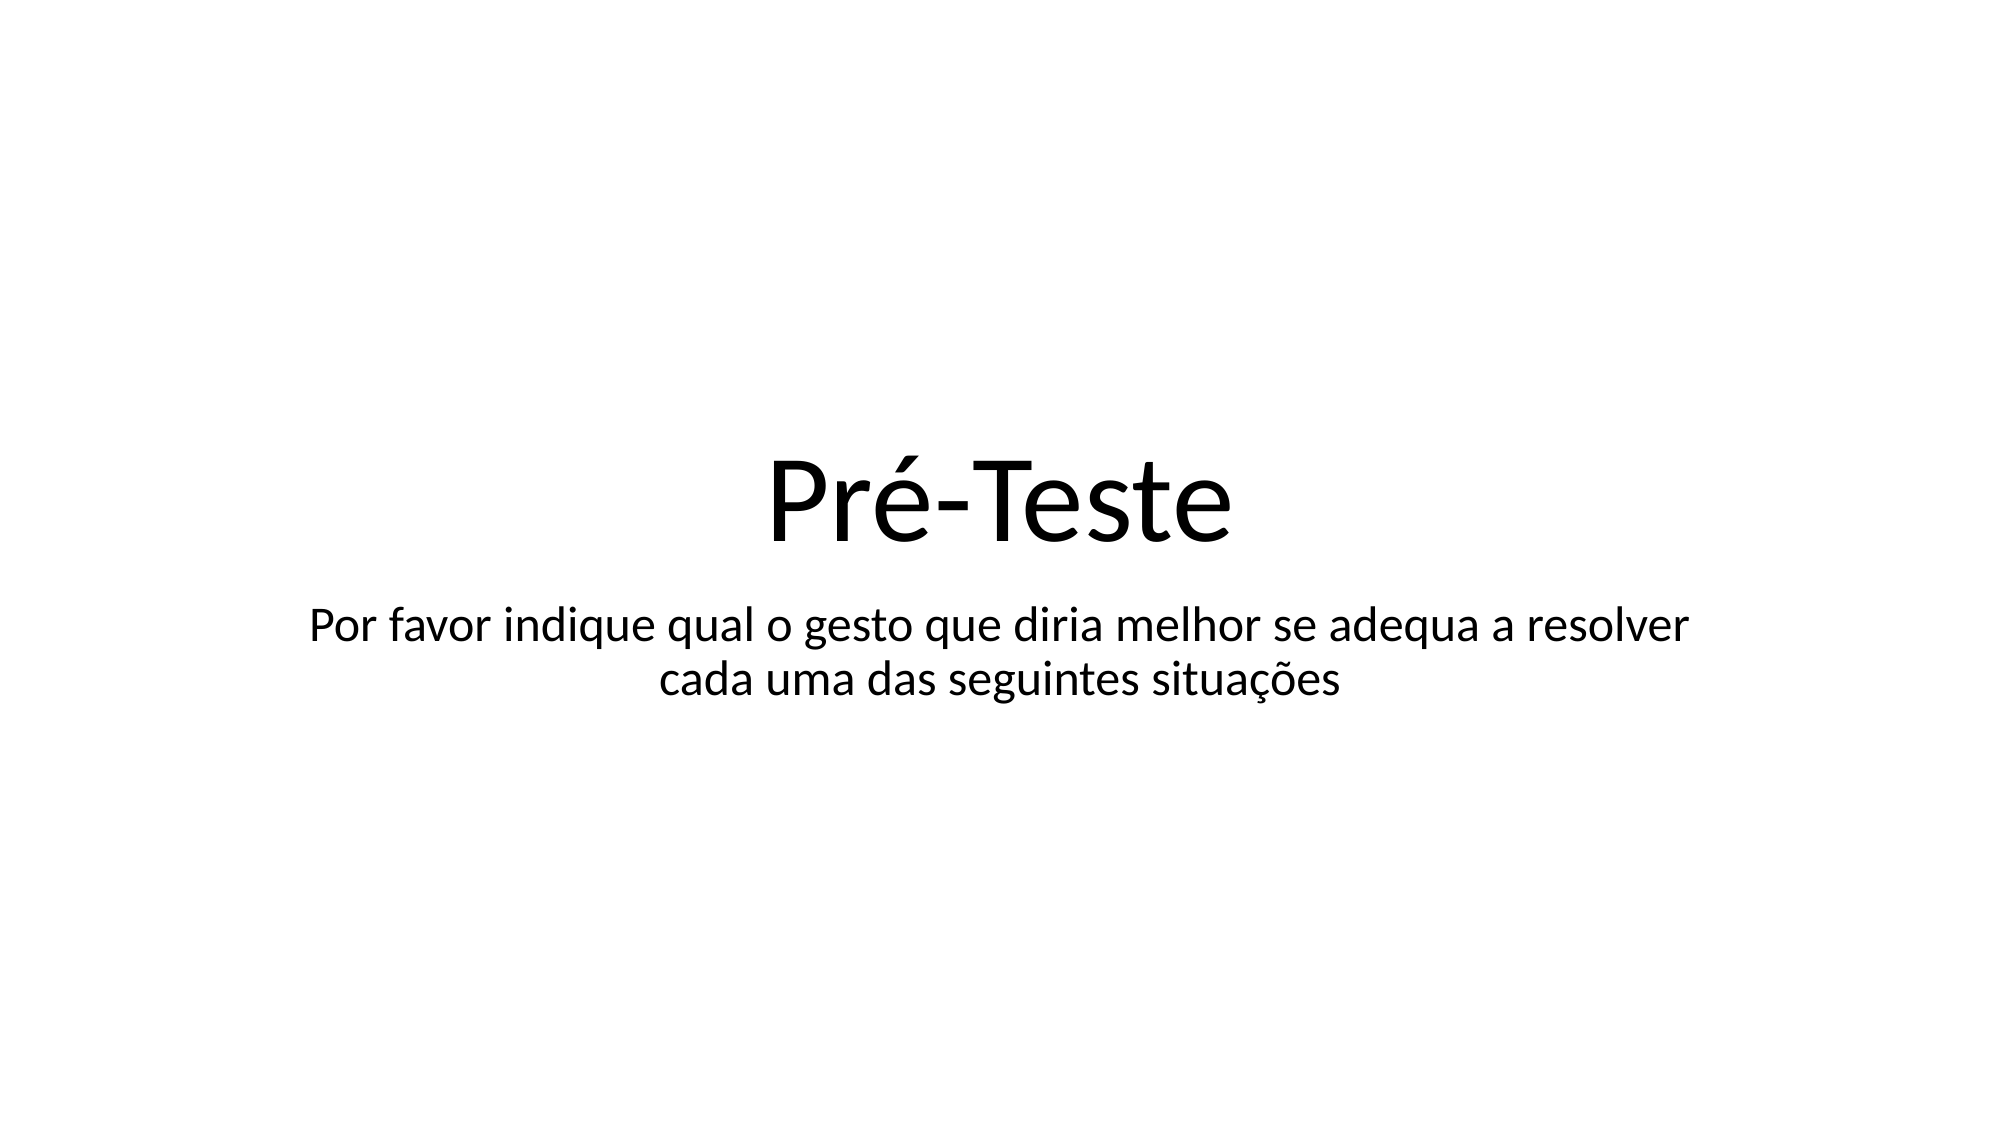

# Pré-Teste
Por favor indique qual o gesto que diria melhor se adequa a resolver cada uma das seguintes situações